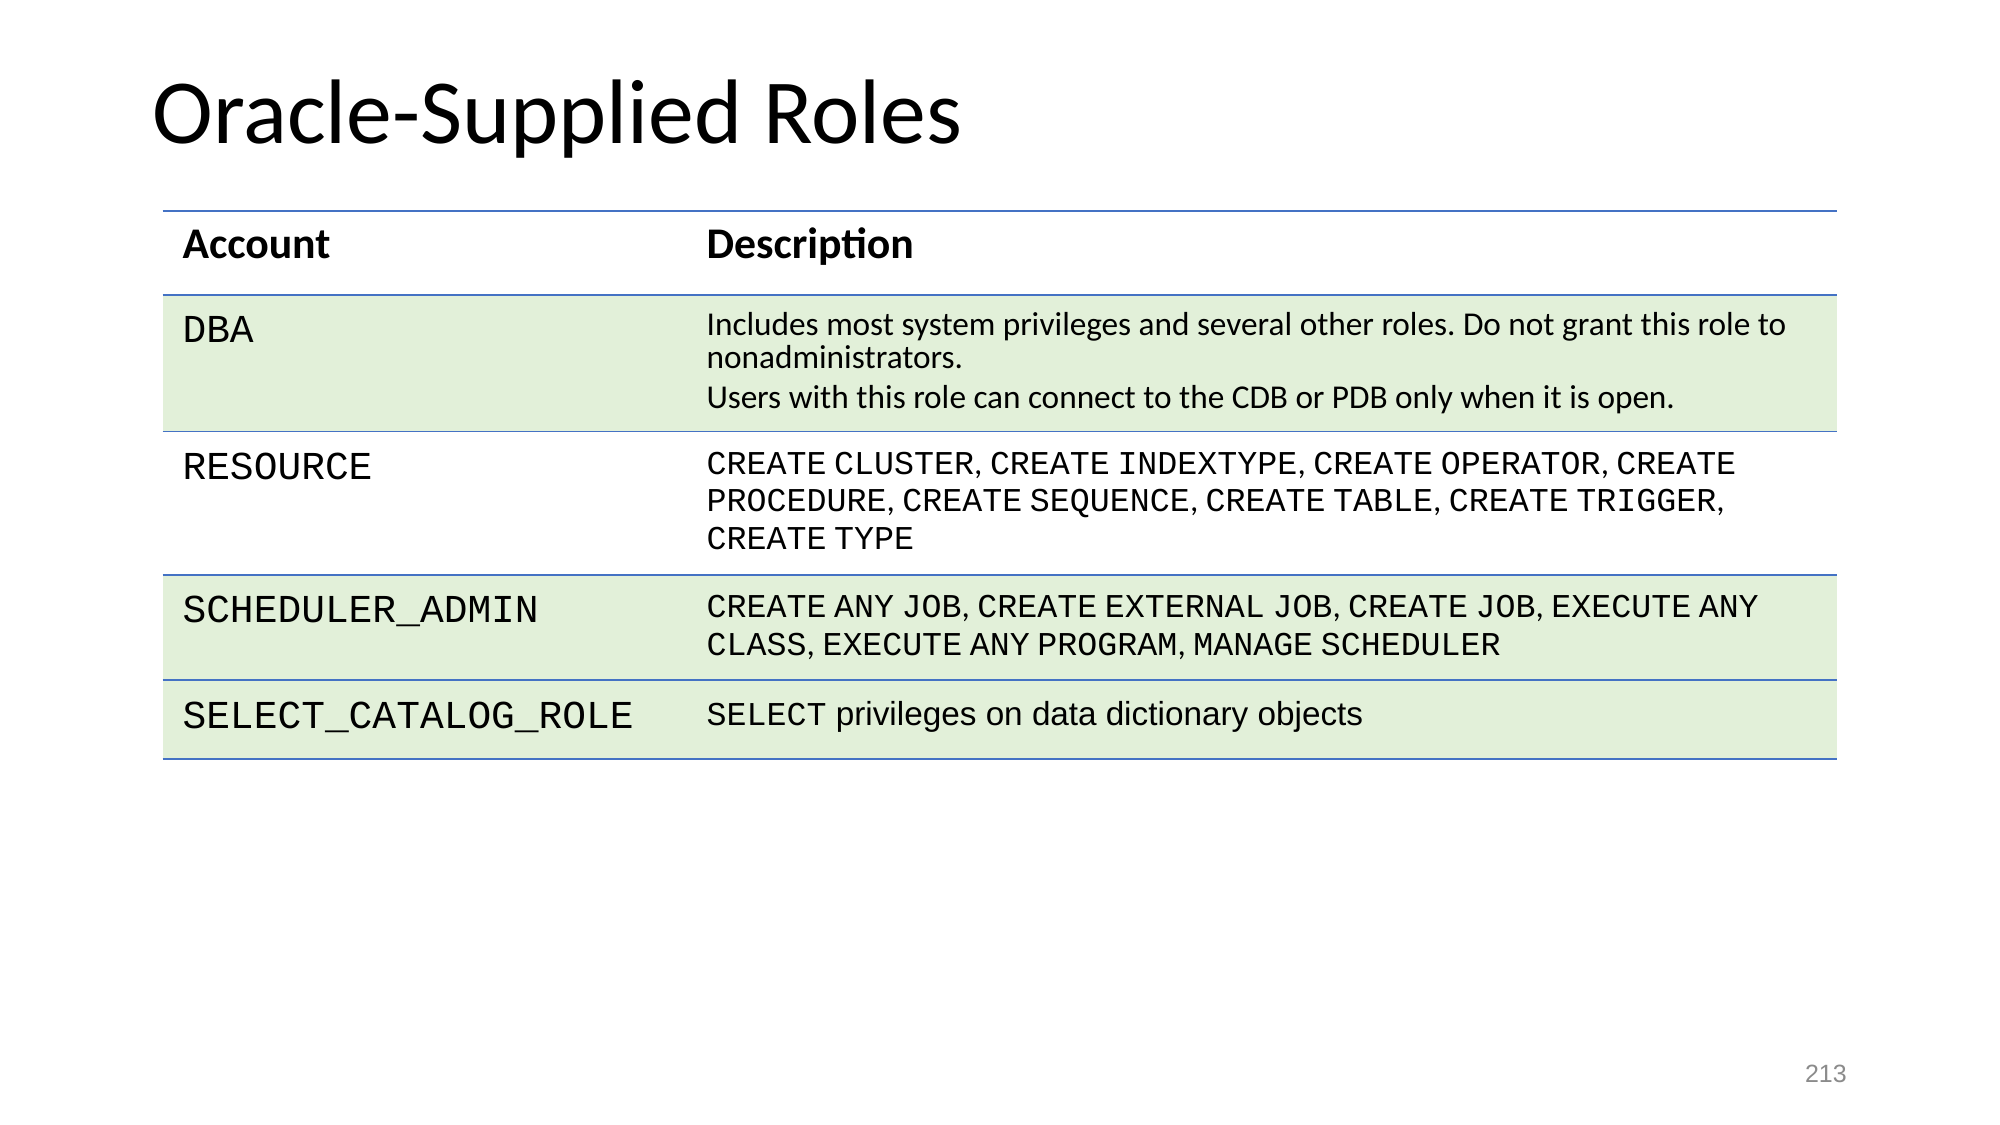

# Oracle-Supplied Roles
| Account | Description |
| --- | --- |
| DBA | Includes most system privileges and several other roles. Do not grant this role to nonadministrators. Users with this role can connect to the CDB or PDB only when it is open. |
| RESOURCE | CREATE CLUSTER, CREATE INDEXTYPE, CREATE OPERATOR, CREATE PROCEDURE, CREATE SEQUENCE, CREATE TABLE, CREATE TRIGGER, CREATE TYPE |
| SCHEDULER\_ADMIN | CREATE ANY JOB, CREATE EXTERNAL JOB, CREATE JOB, EXECUTE ANY CLASS, EXECUTE ANY PROGRAM, MANAGE SCHEDULER |
| SELECT\_CATALOG\_ROLE | SELECT privileges on data dictionary objects |
213